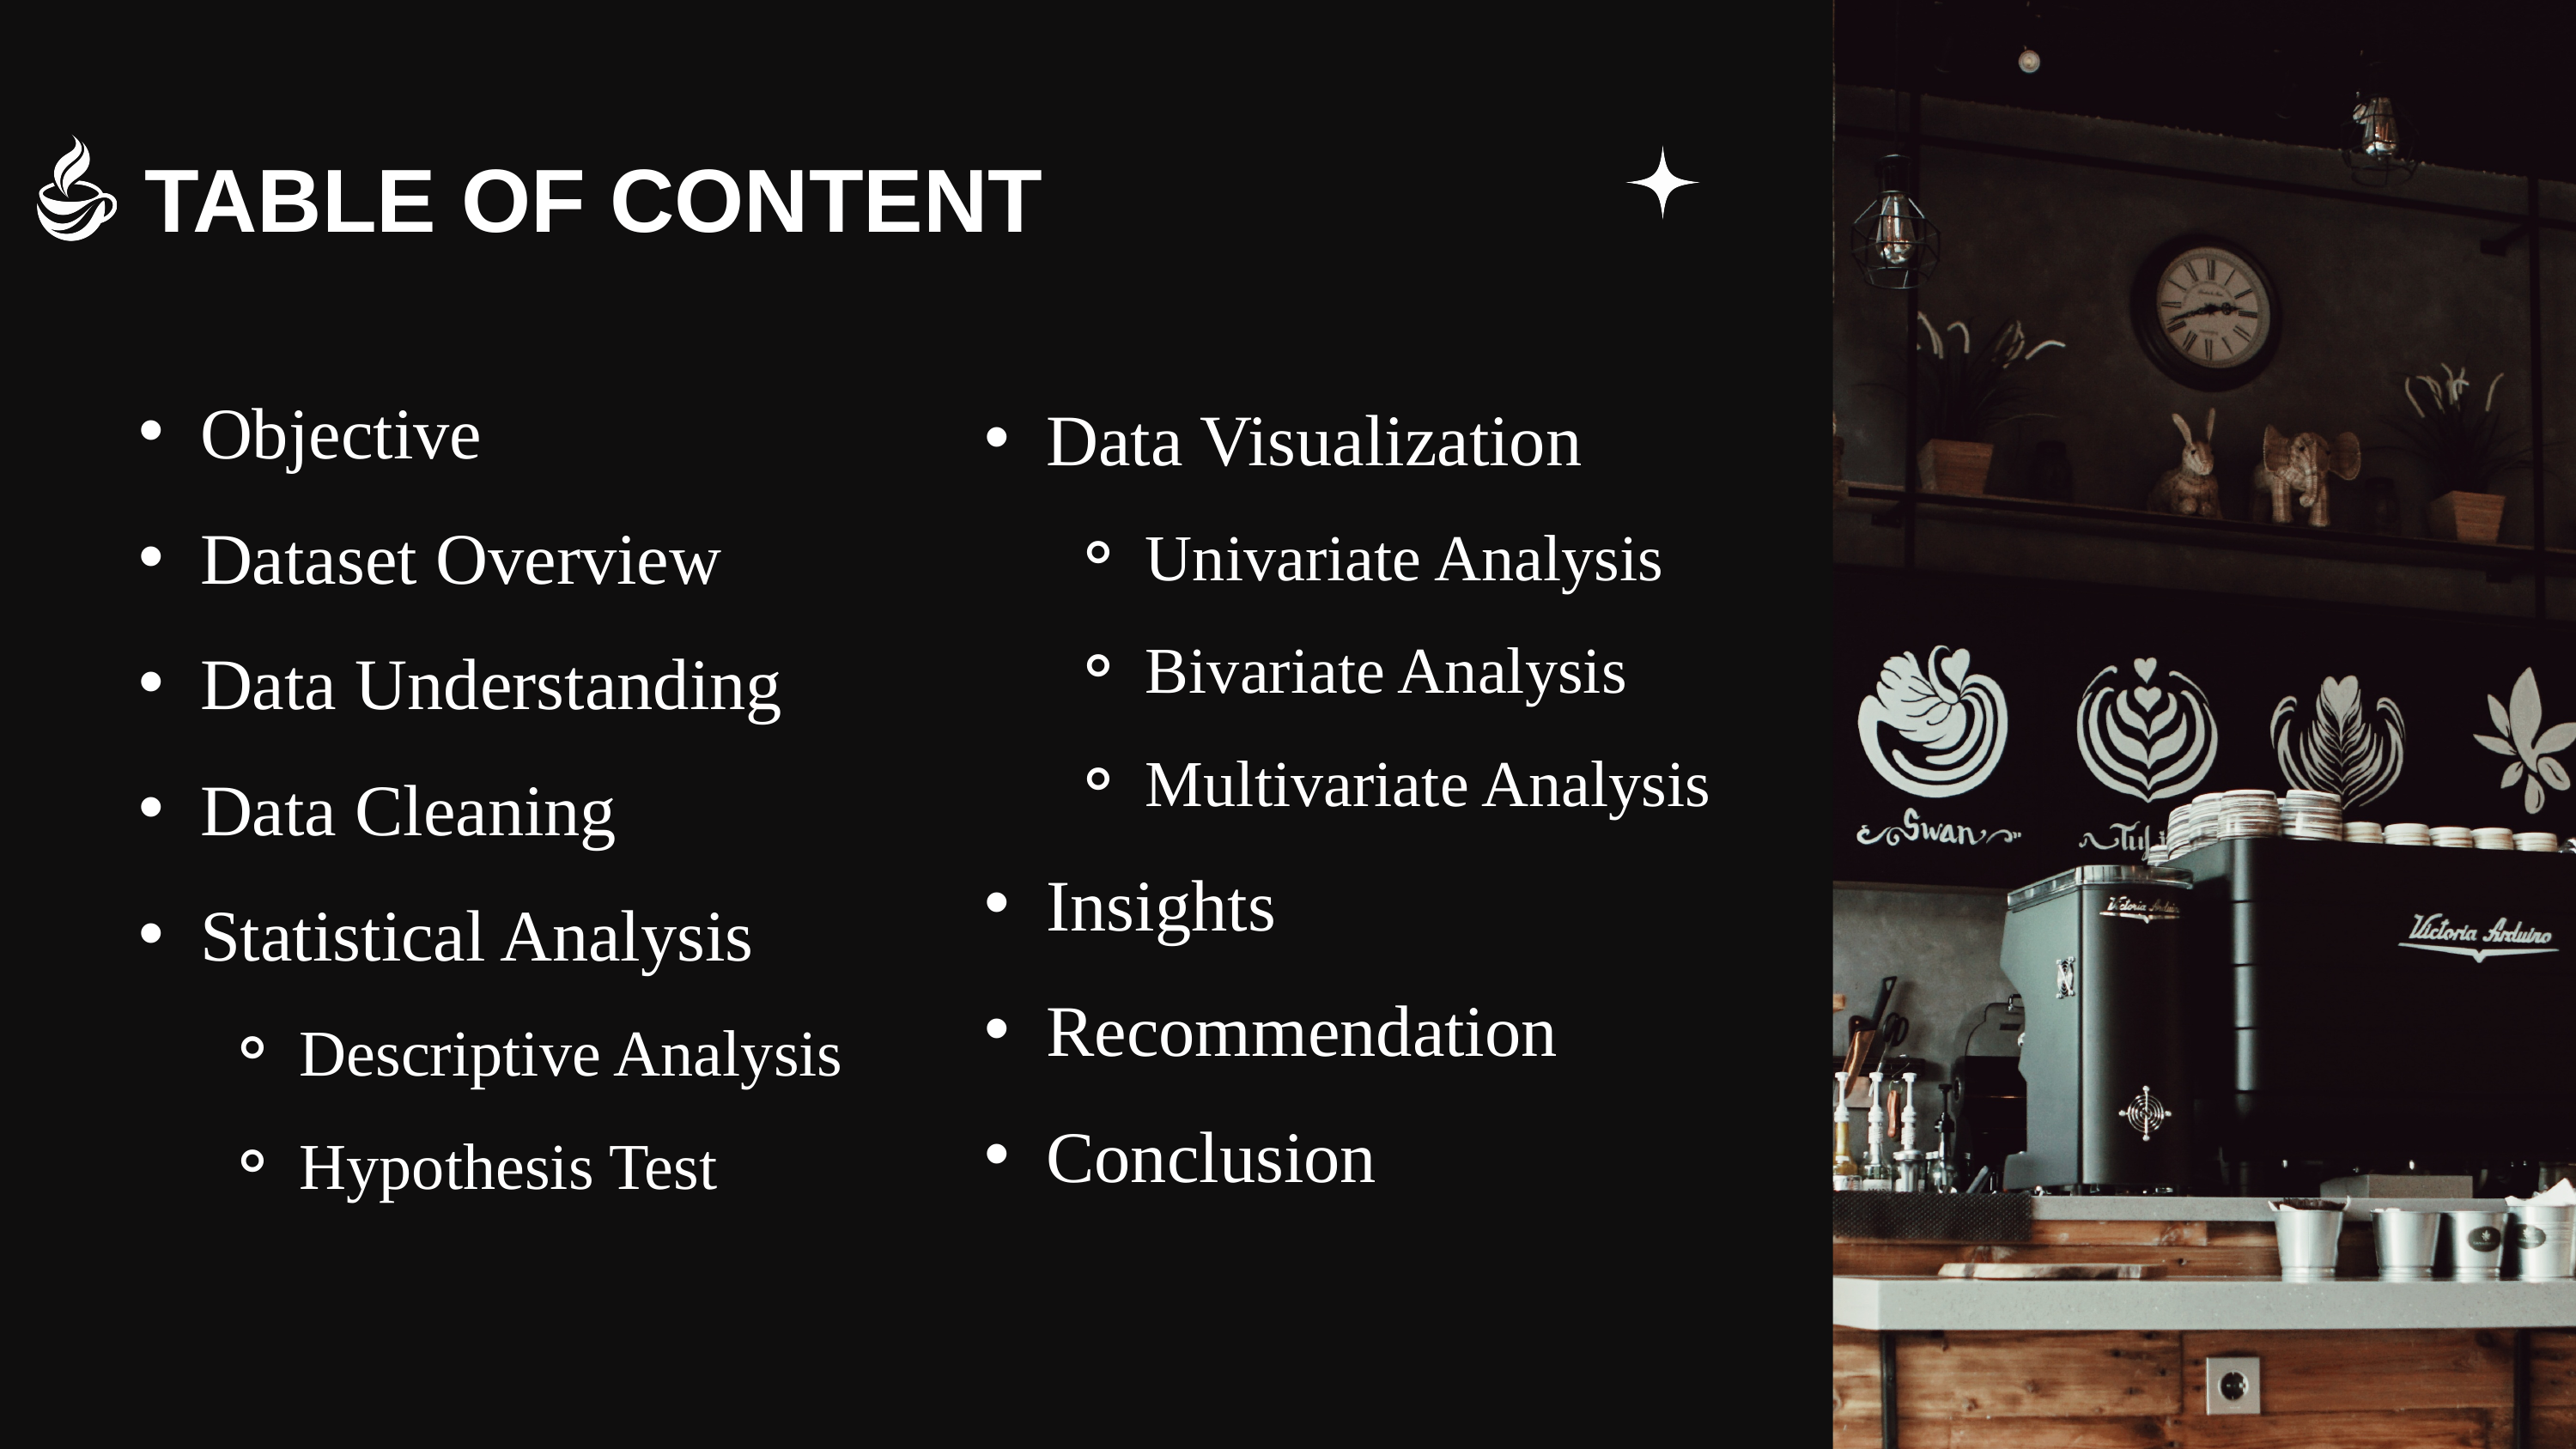

TABLE OF CONTENT
Objective
Dataset Overview
Data Understanding
Data Cleaning
Statistical Analysis
Descriptive Analysis
Hypothesis Test
Data Visualization
Univariate Analysis
Bivariate Analysis
Multivariate Analysis
Insights
Recommendation
Conclusion